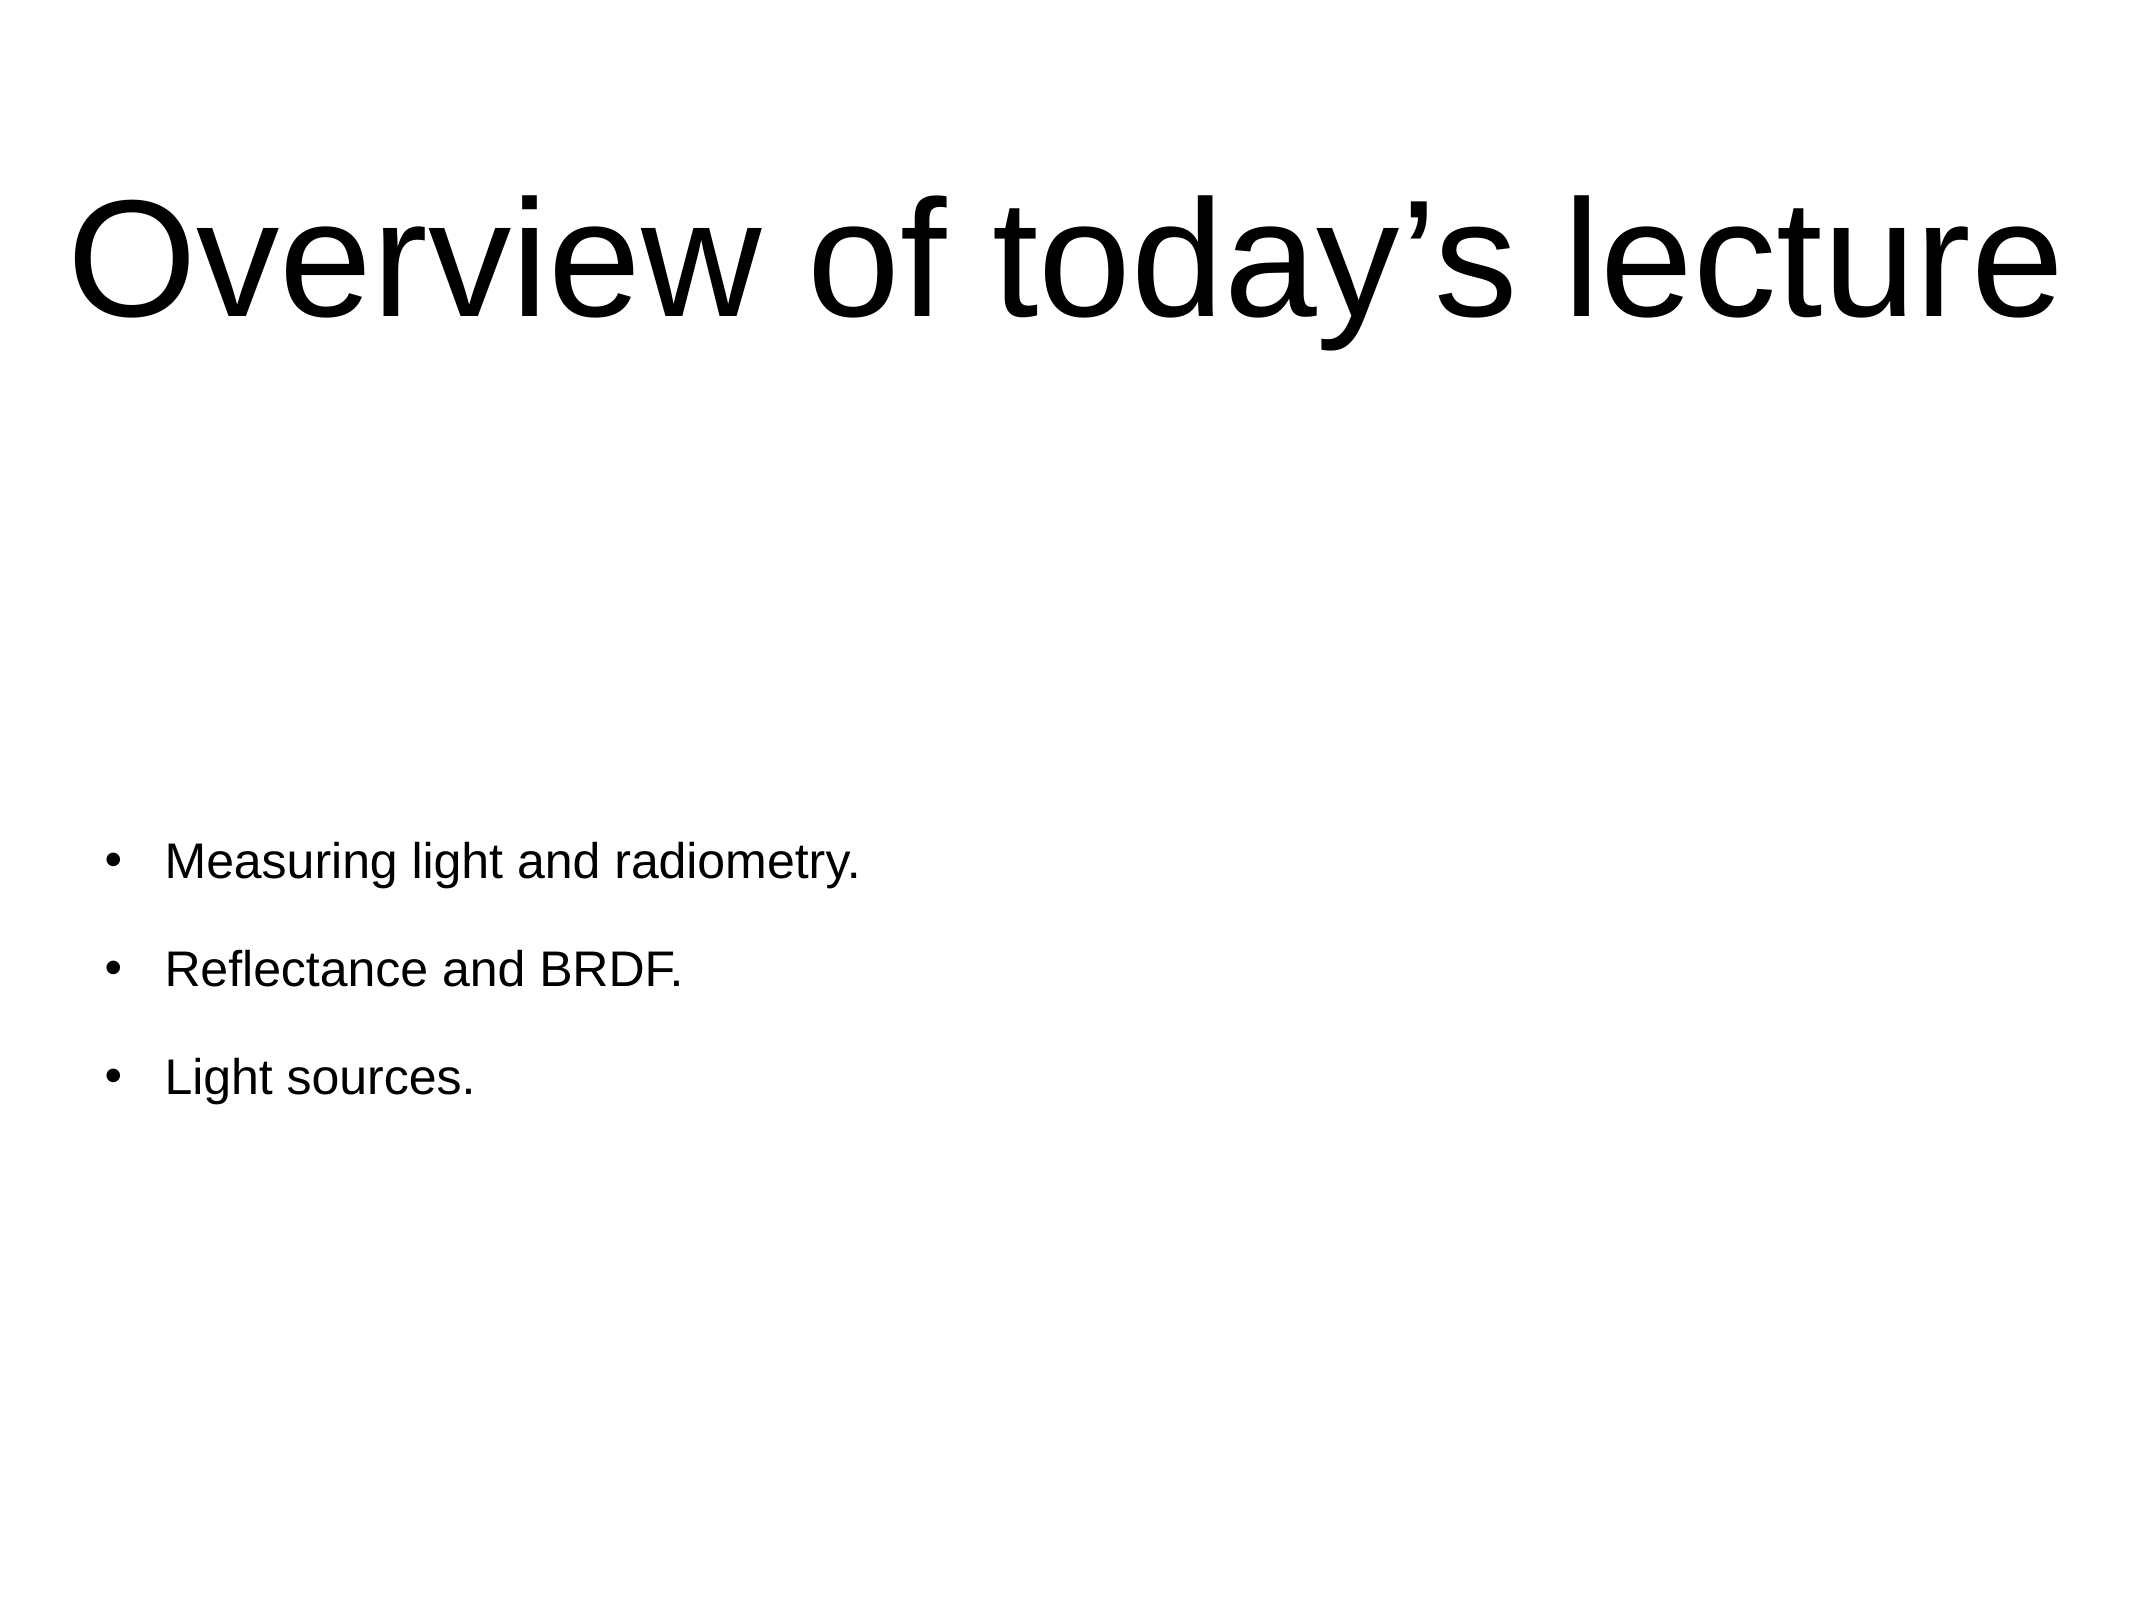

# Overview of today’s lecture
Measuring light and radiometry.

Reflectance and BRDF.

Light sources.